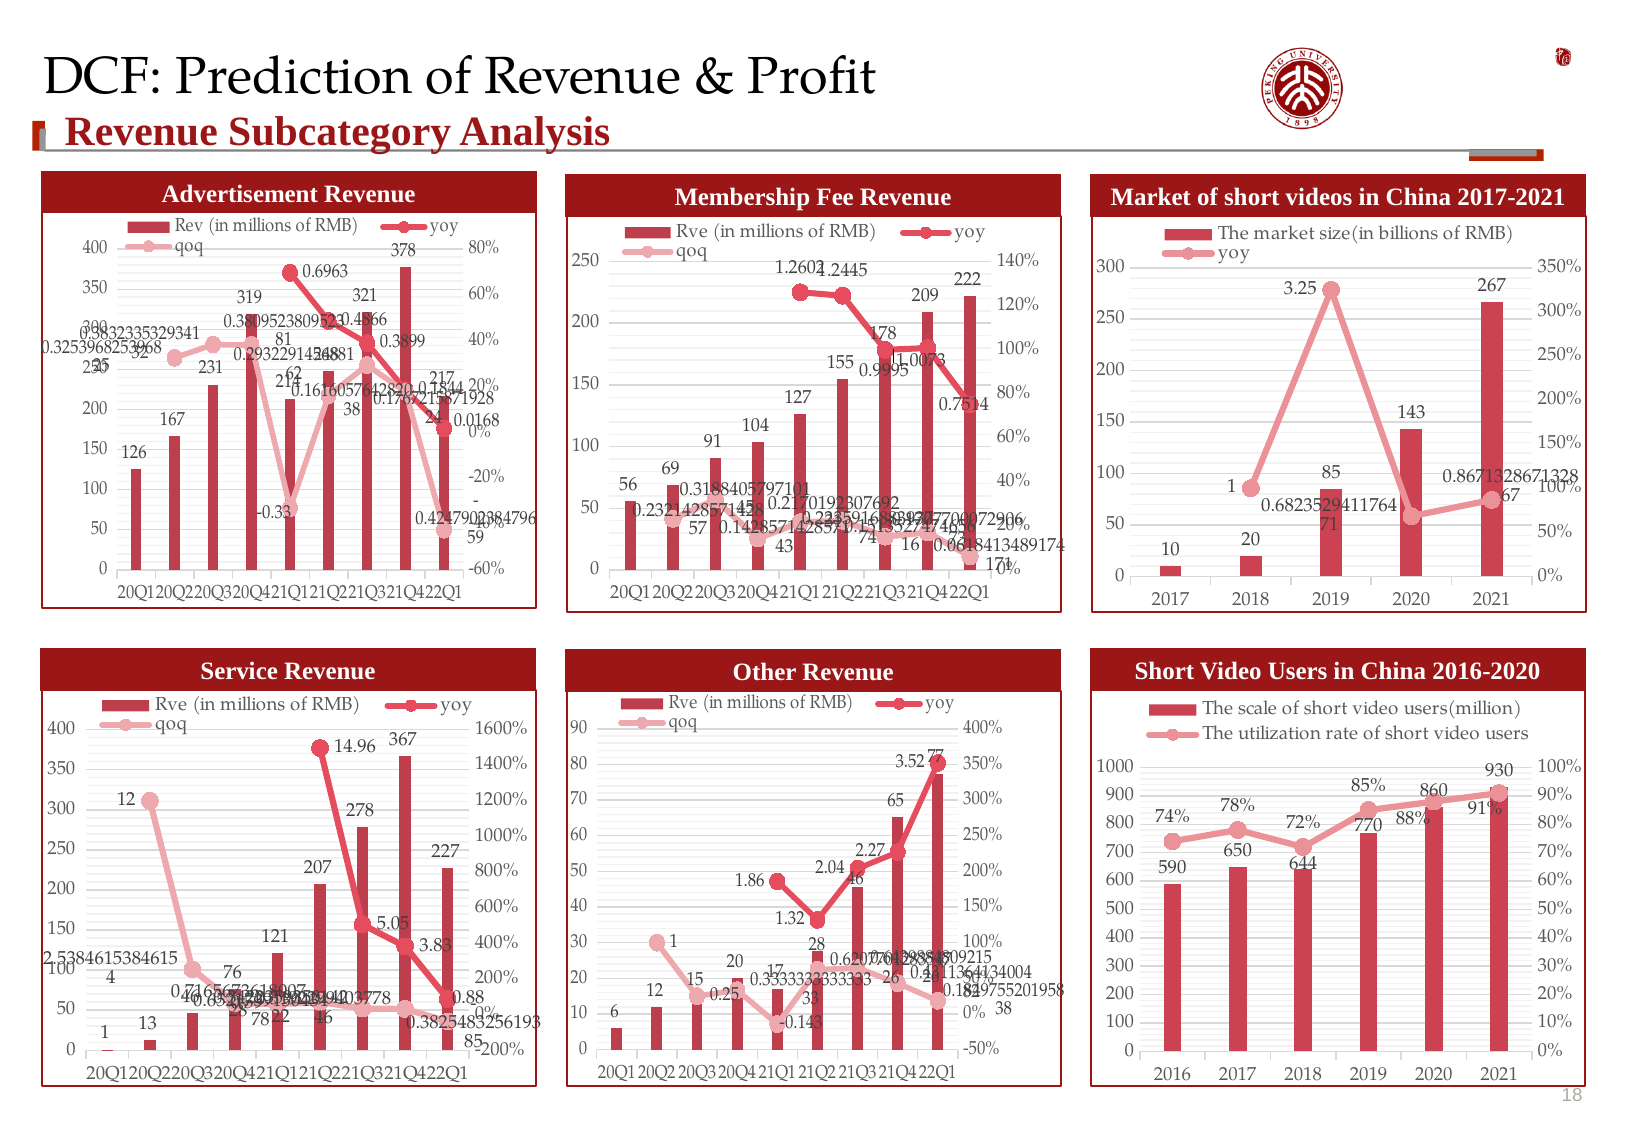

# DCF: Prediction of Revenue & Profit
  Revenue Subcategory Analysis
Advertisement Revenue

Membership Fee Revenue

Market of short videos in China 2017-2021

### Chart

| Category | Rev (in millions of RMB) | yoy | qoq |
|---|---|---|---|
| 20Q1 | 126.0 | None | None |
| 20Q2 | 167.0 | None | 0.325396825396825 |
| 20Q3 | 231.0 | None | 0.383233532934132 |
| 20Q4 | 319.0 | None | 0.380952380952381 |
| 21Q1 | 213.73 | 0.6963 | -0.33 |
| 21Q2 | 248.27 | 0.4866 | 0.161605764282038 |
| 21Q3 | 321.07 | 0.3899 | 0.293229145688162 |
| 21Q4 | 377.81 | 0.1844 | 0.176721587192824 |
| 22Q1 | 217.32 | 0.0168 | -0.424790238479659 |

### Chart

| Category | Rve (in millions of RMB) | yoy | qoq |
|---|---|---|---|
| 20Q1 | 56.0 | None | None |
| 20Q2 | 69.0 | None | 0.232142857142857 |
| 20Q3 | 91.0 | None | 0.318840579710145 |
| 20Q4 | 104.0 | None | 0.142857142857143 |
| 21Q1 | 126.57 | 1.2602 | 0.217019230769231 |
| 21Q2 | 154.87 | 1.2445 | 0.223591688393774 |
| 21Q3 | 178.31 | 0.9995 | 0.151352747465616 |
| 21Q4 | 208.76 | 1.0073 | 0.170770007290673 |
| 22Q1 | 221.67 | 0.7514 | 0.0618413489174171 |

### Chart

| Category | The market size(in billions of RMB) | yoy |
|---|---|---|
| 2017 | 10.0 | None |
| 2018 | 20.0 | 1.0 |
| 2019 | 85.0 | 3.25 |
| 2020 | 143.0 | 0.682352941176471 |
| 2021 | 267.0 | 0.867132867132867 |
Service Revenue

Short Video Users in China 2016-2020

Other Revenue

### Chart

| Category | Rve (in millions of RMB) | yoy | qoq |
|---|---|---|---|
| 20Q1 | 6.0 | None | None |
| 20Q2 | 12.0 | None | 1.0 |
| 20Q3 | 15.0 | None | 0.25 |
| 20Q4 | 20.0 | None | 0.333333333333333 |
| 21Q1 | 17.14 | 1.86 | -0.143 |
| 21Q2 | 27.78 | 1.32 | 0.620770128354726 |
| 21Q3 | 45.67 | 2.04 | 0.643988480921526 |
| 21Q4 | 65.36 | 2.27 | 0.431136413400482 |
| 22Q1 | 77.45 | 3.52 | 0.184975520195838 |

### Chart

| Category | Rve (in millions of RMB) | yoy | qoq |
|---|---|---|---|
| 20Q1 | 1.0 | None | None |
| 20Q2 | 13.0 | None | 12.0 |
| 20Q3 | 46.0 | None | 2.53846153846154 |
| 20Q4 | 76.0 | None | 0.652173913043478 |
| 21Q1 | 120.84 | None | 0.59 |
| 21Q2 | 207.43 | 14.96 | 0.716567361800728 |
| 21Q3 | 278.42 | 5.05 | 0.342235935014222 |
| 21Q4 | 367.3 | 3.83 | 0.319229940377846 |
| 22Q1 | 226.79 | 0.88 | -0.382548325619385 |

### Chart

| Category | The scale of short video users(million) | The utilization rate of short video users |
|---|---|---|
| 2016 | 590.0 | 0.74 |
| 2017 | 650.0 | 0.78 |
| 2018 | 644.0 | 0.72 |
| 2019 | 770.0 | 0.85 |
| 2020 | 860.0 | 0.88 |
| 2021 | 930.0 | 0.91 |